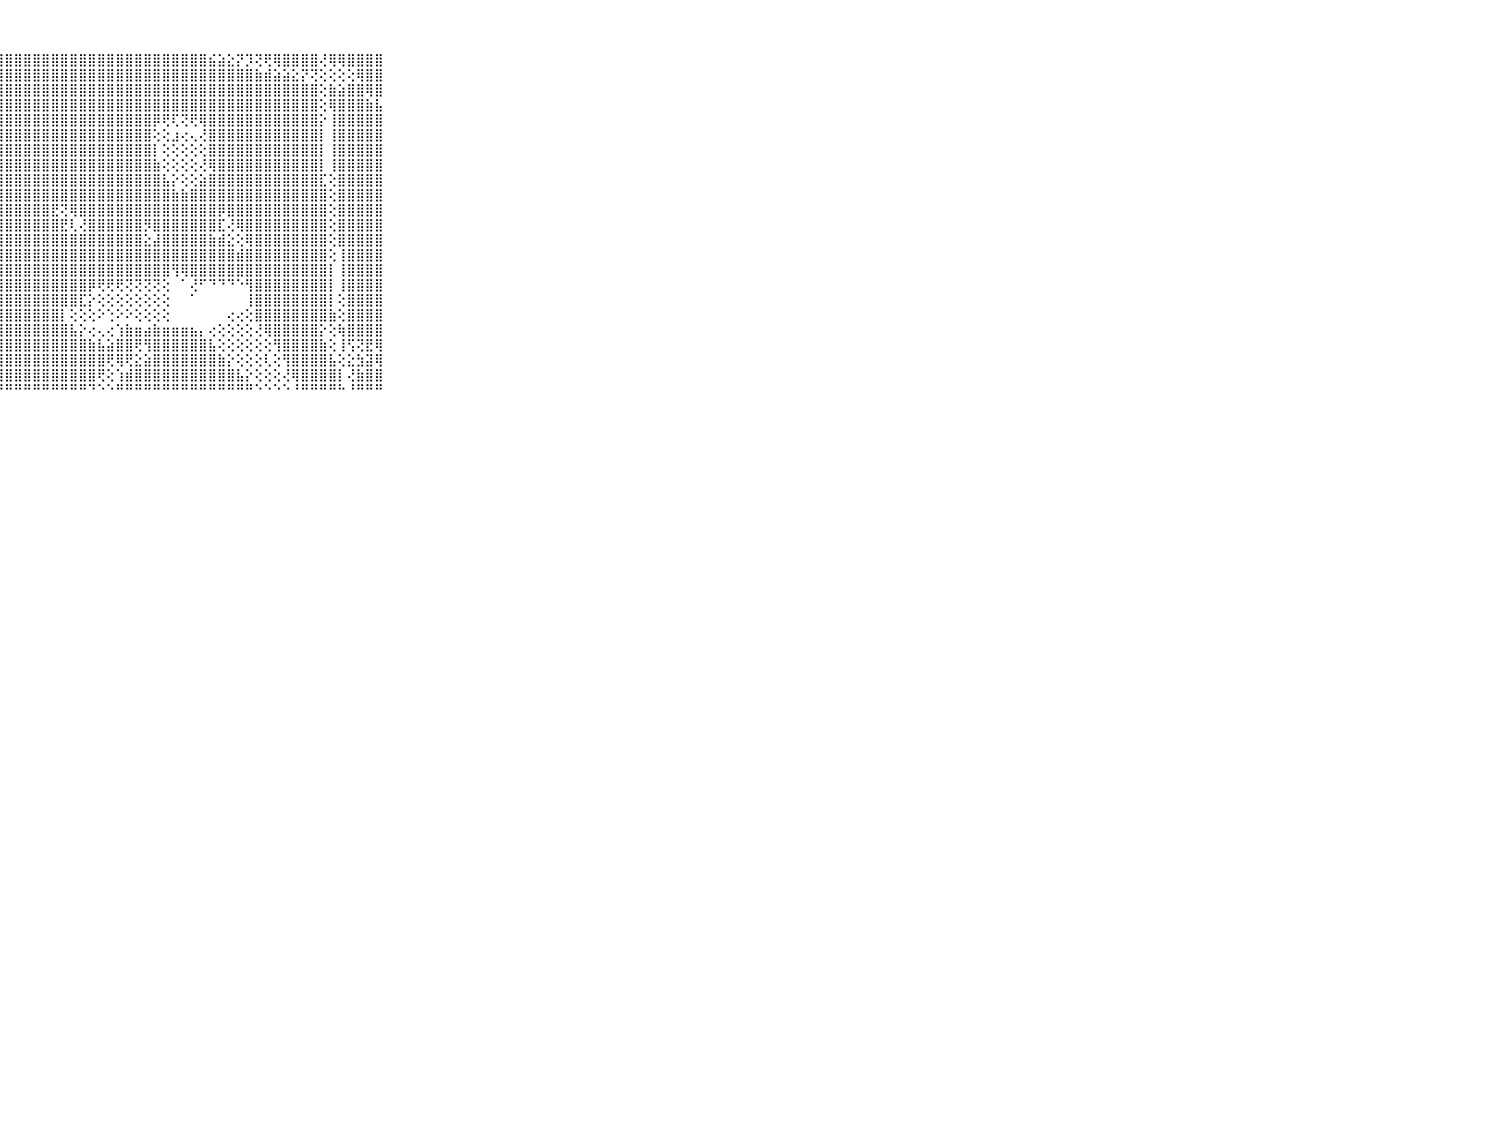

⠀⠀⠀⠀⠀⠀⠀⠀⠀⠀⠀⣿⣿⣿⣿⣿⣿⣿⣿⣿⣿⣿⣿⣿⣿⣿⣿⣿⣿⣿⣿⣿⣿⣿⣿⣿⣿⣿⣿⣿⣿⣿⣿⣿⣿⣿⣿⣿⣿⣿⣮⣵⣕⡝⡹⢝⢟⢿⣿⣿⣿⣿⢜⢿⢿⣿⣿⣿⣿⠀⠀⠀⠀⠀⠀⠀⠀⠀⠀⠀⠀
⠀⠀⠀⠀⠀⠀⠀⠀⠀⠀⠀⣿⣿⣿⣿⣿⣿⣿⣿⣿⣿⣿⣿⣿⣿⣿⣿⣿⣿⣿⣿⣿⣿⣿⣿⣿⣿⣿⣿⣿⣿⣿⣿⣿⣿⣿⣿⣿⣿⣿⣿⣿⣿⣿⣿⣷⣾⣵⣵⣕⡝⢝⢕⢕⢕⢕⢿⣿⣿⠀⠀⠀⠀⠀⠀⠀⠀⠀⠀⠀⠀
⠀⠀⠀⠀⠀⠀⠀⠀⠀⠀⠀⣿⣿⣿⣿⣿⣿⣿⣿⣿⣿⣿⣿⣿⣿⣿⣿⣿⣿⣿⣿⣿⣿⣿⣿⣿⣿⣿⣿⣿⣿⣿⣿⣿⣿⣿⣿⣿⣿⣿⣿⣿⣿⣿⣿⣿⣿⣿⣿⣿⣿⣿⢕⣷⣵⣿⣿⢿⣿⠀⠀⠀⠀⠀⠀⠀⠀⠀⠀⠀⠀
⠀⠀⠀⠀⠀⠀⠀⠀⠀⠀⠀⣿⣿⣿⣿⣿⣿⣿⣿⣿⣿⣿⣿⣿⣿⣿⣿⣿⣿⣿⣿⣿⣿⣿⣿⣿⣿⣿⣿⣿⣿⣿⣿⣿⣿⣿⣿⣿⣿⣿⣿⣿⣿⣿⣿⣿⣿⣿⣿⣿⣿⣿⢕⢿⣿⣿⣿⣷⣧⠀⠀⠀⠀⠀⠀⠀⠀⠀⠀⠀⠀
⠀⠀⠀⠀⠀⠀⠀⠀⠀⠀⠀⣿⣿⣿⣿⣿⣿⣿⣿⣿⣿⣿⣿⣿⣿⣿⣿⣿⣿⣿⣿⣿⣿⣿⣿⣿⣿⣿⣿⣿⣿⣿⣿⣿⡿⢟⢏⢝⢟⢿⣿⣿⣿⣿⣿⣿⣿⣿⣿⣿⣿⣿⡕⢸⣿⣿⣿⣿⣿⠀⠀⠀⠀⠀⠀⠀⠀⠀⠀⠀⠀
⠀⠀⠀⠀⠀⠀⠀⠀⠀⠀⠀⣿⣿⣿⣿⣿⣿⣿⣿⣿⣿⣿⣿⣿⣿⣿⣿⣿⣿⣿⣿⣿⣿⣿⣿⣿⣿⣿⣿⣿⣿⣿⣿⣿⢕⢕⣰⢔⢄⢜⣿⣿⣿⣿⣿⣿⣿⣿⣿⣿⣿⣿⡇⢸⣿⣿⣿⣿⣿⠀⠀⠀⠀⠀⠀⠀⠀⠀⠀⠀⠀
⠀⠀⠀⠀⠀⠀⠀⠀⠀⠀⠀⣿⣿⣿⣿⣿⣿⣿⣿⣿⣿⣿⣿⣿⣿⣿⣿⣿⣿⣿⣿⣿⣿⣿⣿⣿⣿⣿⣿⣿⣿⣿⣿⣿⡇⢕⢕⢕⢕⢕⣿⣿⣿⣿⣿⣿⣿⣿⣿⣿⣿⣿⡇⢸⣿⣿⣿⣿⣿⠀⠀⠀⠀⠀⠀⠀⠀⠀⠀⠀⠀
⠀⠀⠀⠀⠀⠀⠀⠀⠀⠀⠀⣿⣿⣿⣿⣿⣿⣿⣿⣿⣿⣿⣿⣿⣿⣿⣿⣿⣿⣿⣿⣿⣿⣿⣿⣿⣿⣿⣿⣿⣿⣿⣿⣿⣷⢕⢕⢕⢕⢜⢿⣿⣿⣿⣿⣿⣿⣿⣿⣿⣿⣿⡇⢸⣿⣿⣿⣿⣿⠀⠀⠀⠀⠀⠀⠀⠀⠀⠀⠀⠀
⠀⠀⠀⠀⠀⠀⠀⠀⠀⠀⠀⣿⣿⣿⣿⣿⣿⣿⣿⣿⣿⣿⣿⣿⣿⣿⣿⣿⣿⣿⣿⣿⣿⣿⣿⣿⣿⣿⣿⣿⣿⣿⣿⣿⣿⣧⡕⢕⢕⣵⣿⣿⣿⣿⣿⣿⣿⣿⣿⣿⣿⣿⣏⢕⣿⣿⣿⣿⣿⠀⠀⠀⠀⠀⠀⠀⠀⠀⠀⠀⠀
⠀⠀⠀⠀⠀⠀⠀⠀⠀⠀⠀⣿⣿⣿⣿⣿⣿⣿⣿⣿⣿⣿⣿⣿⣿⣿⣿⣿⣿⣿⣿⣿⣿⣿⣿⣿⣿⣿⣿⣿⣿⣿⣿⣿⣿⣿⣷⣷⣿⣿⣿⣿⣿⣿⣿⣿⣿⣿⣿⣿⣿⣿⣿⢕⣿⣿⣿⣿⣿⠀⠀⠀⠀⠀⠀⠀⠀⠀⠀⠀⠀
⠀⠀⠀⠀⠀⠀⠀⠀⠀⠀⠀⣿⣿⣿⣿⣿⣿⣿⣿⣿⣿⣿⣿⣿⣿⣿⣿⣿⣿⣿⣿⣿⣿⣟⢝⢿⣿⣿⣿⣿⣿⣿⣿⣿⣿⣿⣿⣿⣿⣿⣿⡿⣿⣿⣿⣿⣿⣿⣿⣿⣿⣿⣿⢕⣿⣿⣿⣿⣿⠀⠀⠀⠀⠀⠀⠀⠀⠀⠀⠀⠀
⠀⠀⠀⠀⠀⠀⠀⠀⠀⠀⠀⣿⣿⣿⣿⣿⣿⣿⣿⣿⣿⣿⣿⣿⣿⣿⣿⣿⣿⣿⣿⣿⣿⣿⣟⢇⢜⣿⣿⣿⣿⣿⣿⡻⣿⣿⣿⣿⣿⣿⣿⣏⢜⢿⣿⣿⣿⣿⣿⣿⣿⣿⣿⢕⣿⣿⣿⣿⣿⠀⠀⠀⠀⠀⠀⠀⠀⠀⠀⠀⠀
⠀⠀⠀⠀⠀⠀⠀⠀⠀⠀⠀⣿⣿⣿⣿⣿⣿⣿⣿⣿⣿⣿⣿⣿⣿⣿⣿⣿⣿⣿⣿⣿⣿⣿⣿⣿⣿⣿⣿⣿⣿⣿⣿⣕⣼⣿⣿⣿⣿⣿⣷⣾⣕⢕⢿⣿⣿⣿⣿⣿⣿⣿⣿⢕⣿⣿⣿⣿⣿⠀⠀⠀⠀⠀⠀⠀⠀⠀⠀⠀⠀
⠀⠀⠀⠀⠀⠀⠀⠀⠀⠀⠀⣿⣿⣿⣿⣿⣿⣿⣿⣿⣿⣿⣿⣿⣿⣿⣿⣿⣿⣿⣿⣿⣿⣿⣿⣿⣿⣿⣿⣿⣿⣿⣿⣿⣿⣿⣿⣿⣿⣿⣿⣿⣿⣾⣿⣿⣿⣿⣿⣿⣿⣿⣿⢕⢸⣿⣿⣿⣿⠀⠀⠀⠀⠀⠀⠀⠀⠀⠀⠀⠀
⠀⠀⠀⠀⠀⠀⠀⠀⠀⠀⠀⣿⣿⣿⣿⣿⣿⣿⣿⣿⣿⣿⣿⣿⣿⣿⣿⣿⣿⣿⣿⣿⣿⣿⣿⣿⣿⣿⣿⣿⣿⣿⣿⣿⣿⣿⢻⢿⣿⣿⣿⣿⣿⣿⣿⣿⣿⣿⣿⣿⣿⣿⣿⡇⢸⣿⣿⣿⣿⠀⠀⠀⠀⠀⠀⠀⠀⠀⠀⠀⠀
⠀⠀⠀⠀⠀⠀⠀⠀⠀⠀⠀⣿⣿⣿⣿⣿⣿⣿⣿⣿⣿⣿⣿⣿⣿⣿⣿⣿⣿⣿⣿⣿⣿⣿⣿⣿⣿⡿⢟⢟⢟⢝⢝⢝⢝⢕⠀⠁⢜⠋⠙⠙⠙⠑⢻⣿⣿⣿⣿⣿⣿⣿⣿⡇⢸⣿⣿⣿⣿⠀⠀⠀⠀⠀⠀⠀⠀⠀⠀⠀⠀
⠀⠀⠀⠀⠀⠀⠀⠀⠀⠀⠀⣿⣿⣿⣿⣿⣿⣿⣿⣿⣿⣿⣿⣿⣿⣿⣿⣿⣿⣿⣿⣿⣿⣿⣿⣿⣏⡕⢕⢕⢕⢕⢕⢕⢕⢕⠀⠀⠁⠀⠀⠀⠀⠀⢸⣿⣿⣿⣿⣿⣿⣿⣿⡇⢕⣿⣿⣿⣿⠀⠀⠀⠀⠀⠀⠀⠀⠀⠀⠀⠀
⠀⠀⠀⠀⠀⠀⠀⠀⠀⠀⠀⣿⣿⣿⣿⣿⣿⣿⣿⣿⣿⣿⣿⣿⣿⣿⣿⣿⣿⣿⣿⣿⣿⣿⡇⢕⢕⢕⠕⢑⠕⠕⢕⢕⢕⢕⠀⠀⠀⠀⠀⠀⢔⢔⢕⣿⣿⣿⣿⣿⣿⣿⣿⣷⢕⣿⣿⣿⣿⠀⠀⠀⠀⠀⠀⠀⠀⠀⠀⠀⠀
⠀⠀⠀⠀⠀⠀⠀⠀⠀⠀⠀⣿⣿⣿⣿⣿⣿⣿⣿⣿⣿⣿⣿⣿⣿⣿⣿⣿⣿⣿⣿⣿⣿⣿⣿⣧⡕⢔⢄⢔⢱⣷⣶⣴⣷⣶⣶⣶⣦⡄⢔⢕⢕⢕⢕⢜⢿⣿⣿⣿⣿⣿⡕⢕⢷⣿⣿⣿⣿⠀⠀⠀⠀⠀⠀⠀⠀⠀⠀⠀⠀
⠀⠀⠀⠀⠀⠀⠀⠀⠀⠀⠀⣿⣿⣿⣿⣿⣿⣿⣿⣿⣿⣿⣿⣿⣿⣿⣿⣿⣿⣿⣿⣿⣿⣿⣿⣿⣿⣷⣧⣵⣿⣿⢟⢻⣿⣿⣿⣿⣿⣿⣧⢕⢕⢕⢕⢕⢕⢻⣿⣿⣿⣿⣷⢕⢸⢫⢝⣟⢿⠀⠀⠀⠀⠀⠀⠀⠀⠀⠀⠀⠀
⠀⠀⠀⠀⠀⠀⠀⠀⠀⠀⠀⣿⣿⣿⣿⣿⣿⣿⣿⣿⣿⣿⣿⣿⣿⣿⣿⣿⣿⣿⣿⣿⣿⣿⣿⣿⣿⣿⣿⢟⢿⢟⣕⣵⣿⣿⣿⣿⣿⣿⣿⣷⡕⢕⢕⢕⢇⢕⢻⣿⣿⣿⣿⣧⢕⣕⣳⣽⢿⠀⠀⠀⠀⠀⠀⠀⠀⠀⠀⠀⠀
⠀⠀⠀⠀⠀⠀⠀⠀⠀⠀⠀⣿⣿⣿⣿⣿⣿⣿⣿⣿⣿⣿⣿⣿⣿⣿⣿⣿⣿⣿⣿⣿⣿⣿⣿⣿⣿⣿⢟⢕⢱⣾⣿⣿⣿⣿⣿⣿⣿⣿⣿⣿⣿⣧⡕⢕⢕⢕⢜⢿⣿⣿⣿⣿⡇⢜⣷⣿⣿⠀⠀⠀⠀⠀⠀⠀⠀⠀⠀⠀⠀
⠀⠀⠀⠀⠀⠀⠀⠀⠀⠀⠀⠛⠛⠛⠛⠛⠛⠛⠛⠛⠛⠛⠛⠛⠛⠛⠛⠛⠛⠛⠛⠛⠛⠛⠛⠛⠛⠙⠑⠑⠛⠛⠛⠛⠛⠛⠛⠛⠛⠛⠛⠛⠛⠛⠛⠑⠑⠑⠑⠘⠛⠛⠛⠛⠓⠘⠛⠛⠛⠀⠀⠀⠀⠀⠀⠀⠀⠀⠀⠀⠀